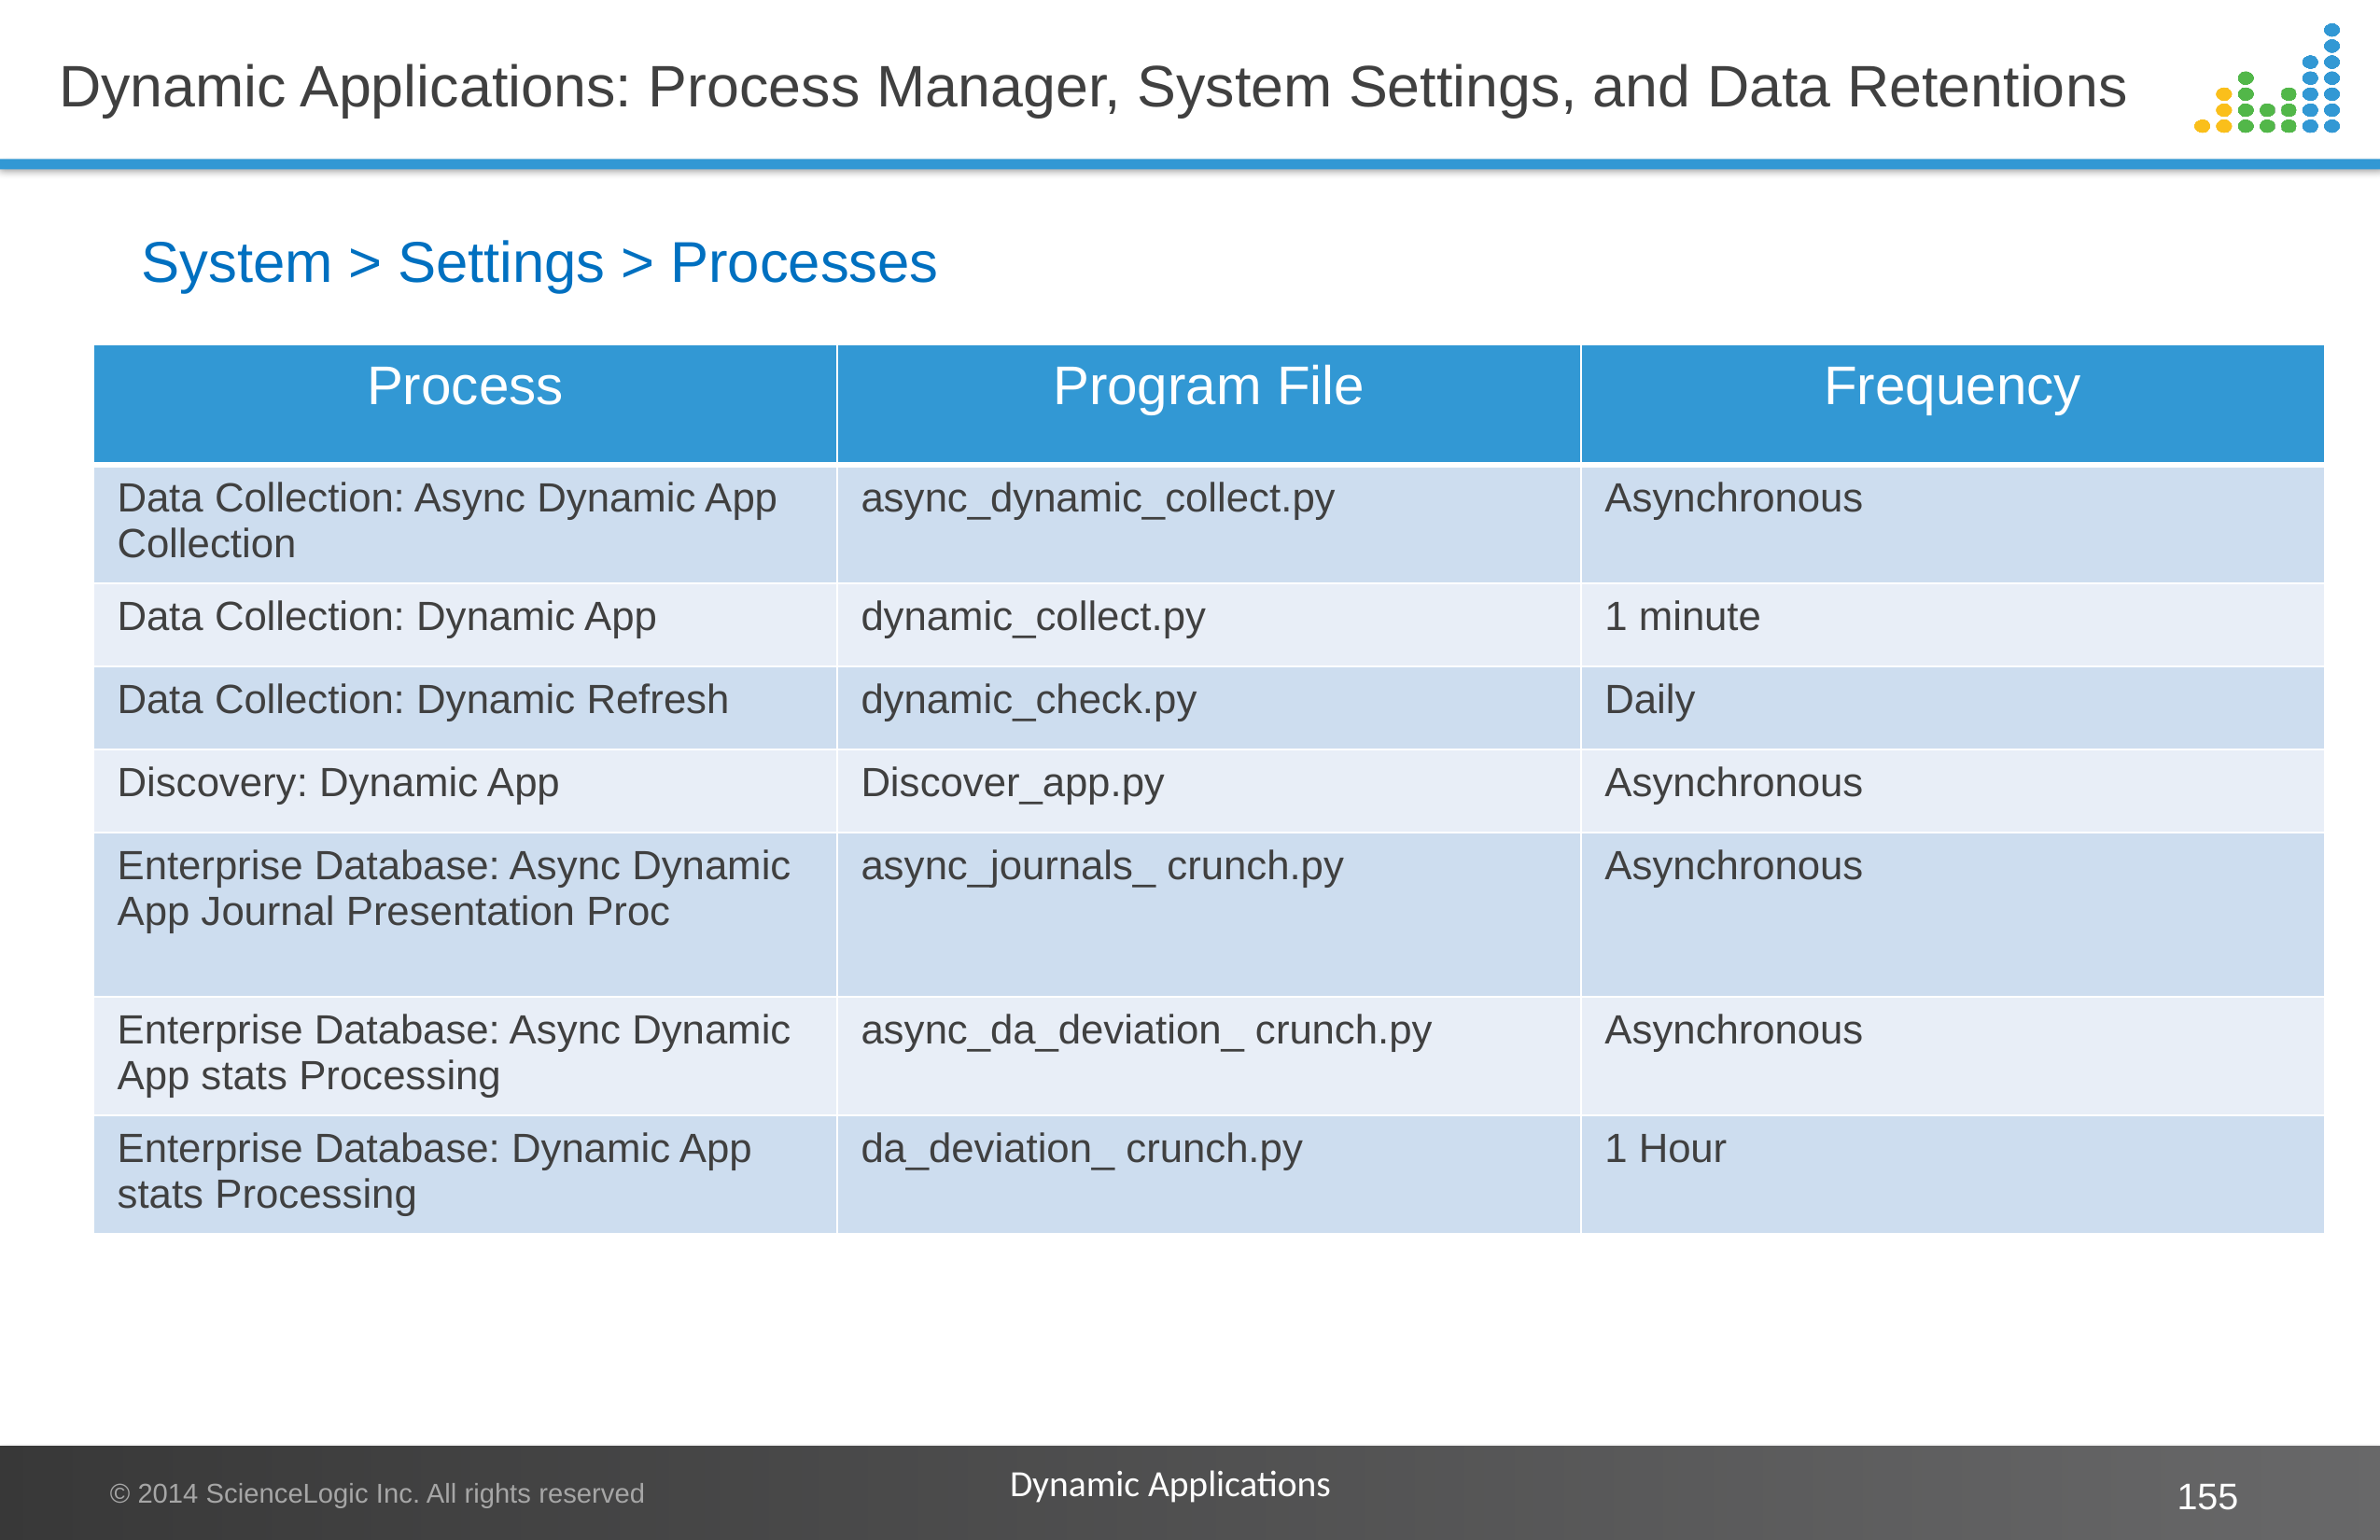

# Dynamic Applications: Process Manager, System Settings, and Data Retentions
System > Settings > Processes
| Process | Program File | Frequency |
| --- | --- | --- |
| Data Collection: Async Dynamic App Collection | async\_dynamic\_collect.py | Asynchronous |
| Data Collection: Dynamic App | dynamic\_collect.py | 1 minute |
| Data Collection: Dynamic Refresh | dynamic\_check.py | Daily |
| Discovery: Dynamic App | Discover\_app.py | Asynchronous |
| Enterprise Database: Async Dynamic App Journal Presentation Proc | async\_journals\_ crunch.py | Asynchronous |
| Enterprise Database: Async Dynamic App stats Processing | async\_da\_deviation\_ crunch.py | Asynchronous |
| Enterprise Database: Dynamic App stats Processing | da\_deviation\_ crunch.py | 1 Hour |
Dynamic Applications
155